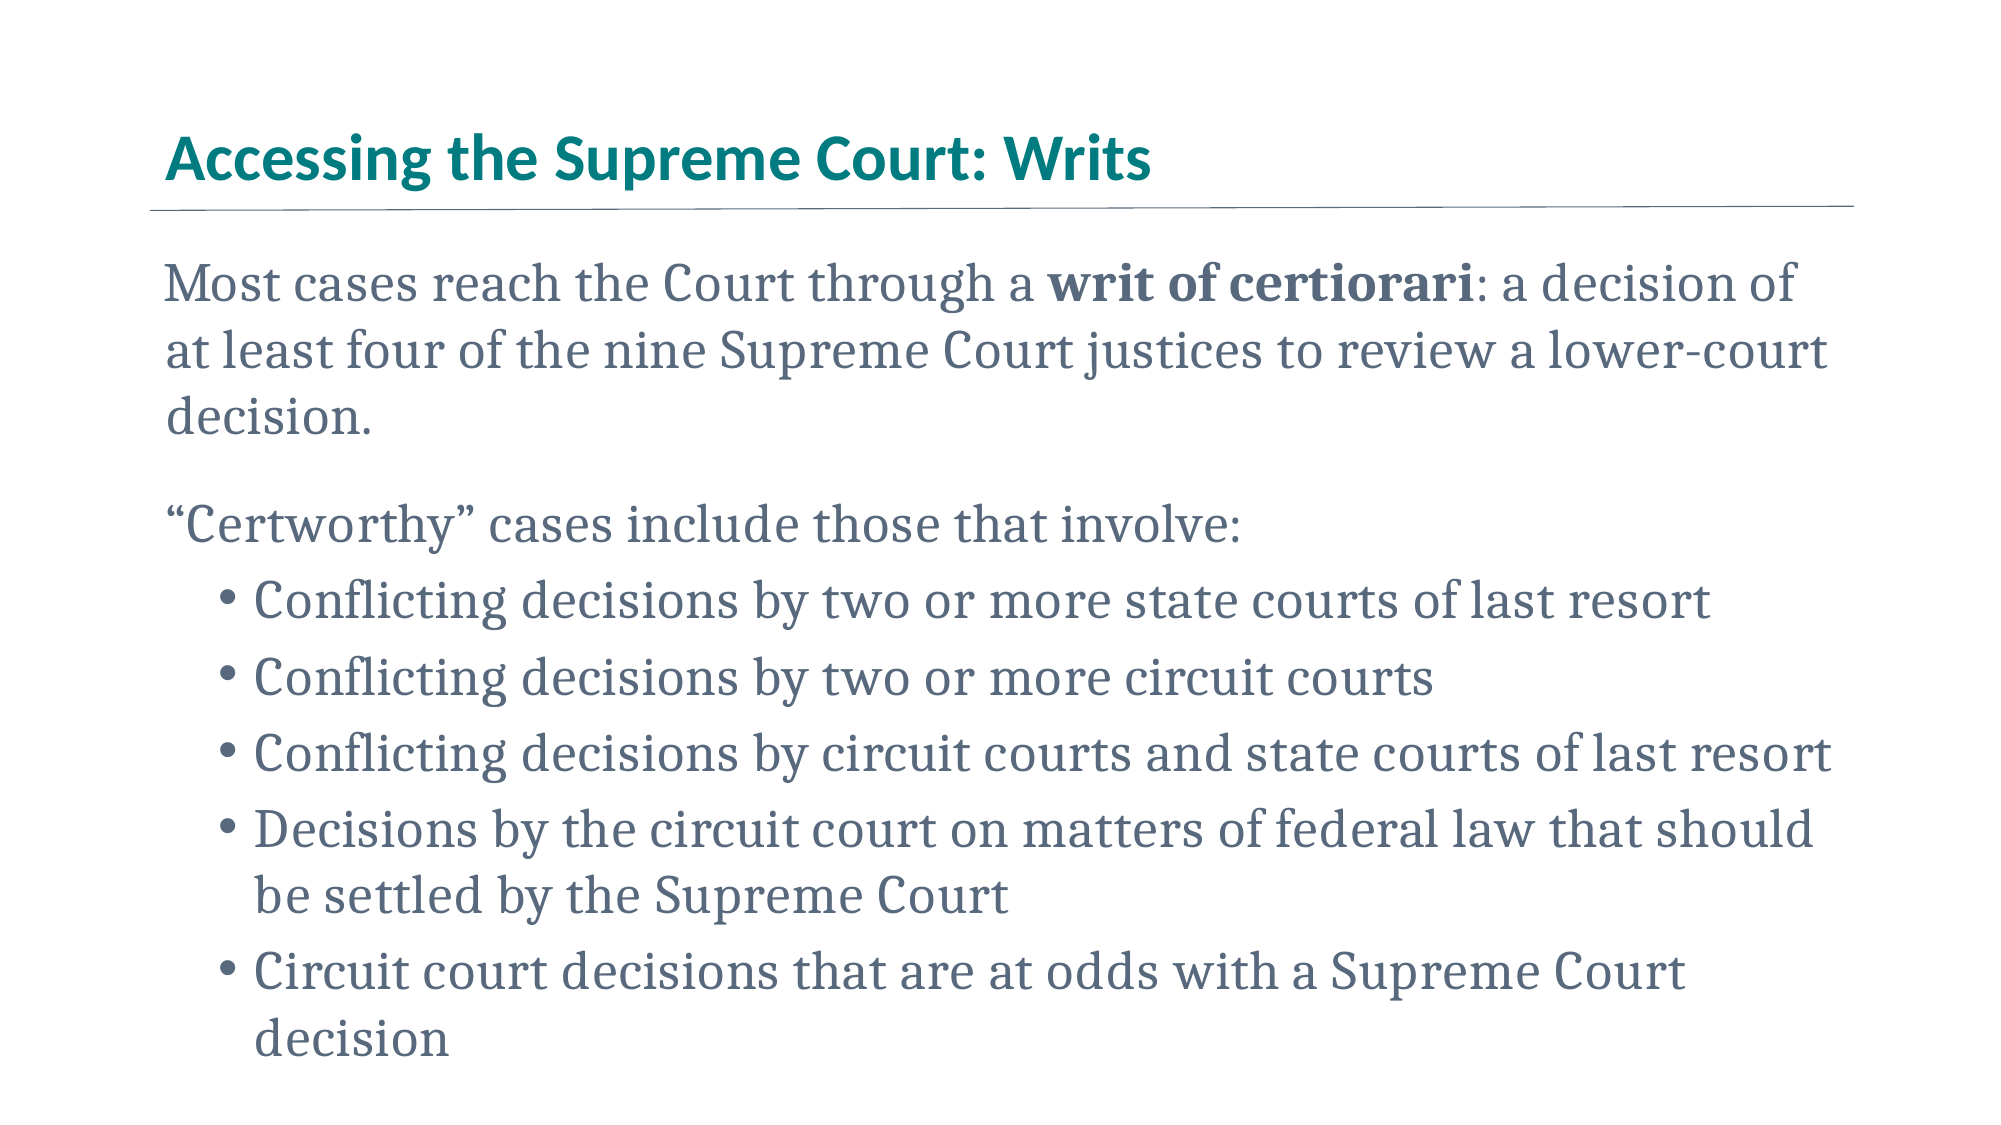

# Accessing the Supreme Court: Writs
Most cases reach the Court through a writ of certiorari: a decision of at least four of the nine Supreme Court justices to review a lower-court decision.

“Certworthy” cases include those that involve:
Conflicting decisions by two or more state courts of last resort
Conflicting decisions by two or more circuit courts
Conflicting decisions by circuit courts and state courts of last resort
Decisions by the circuit court on matters of federal law that should be settled by the Supreme Court
Circuit court decisions that are at odds with a Supreme Court decision